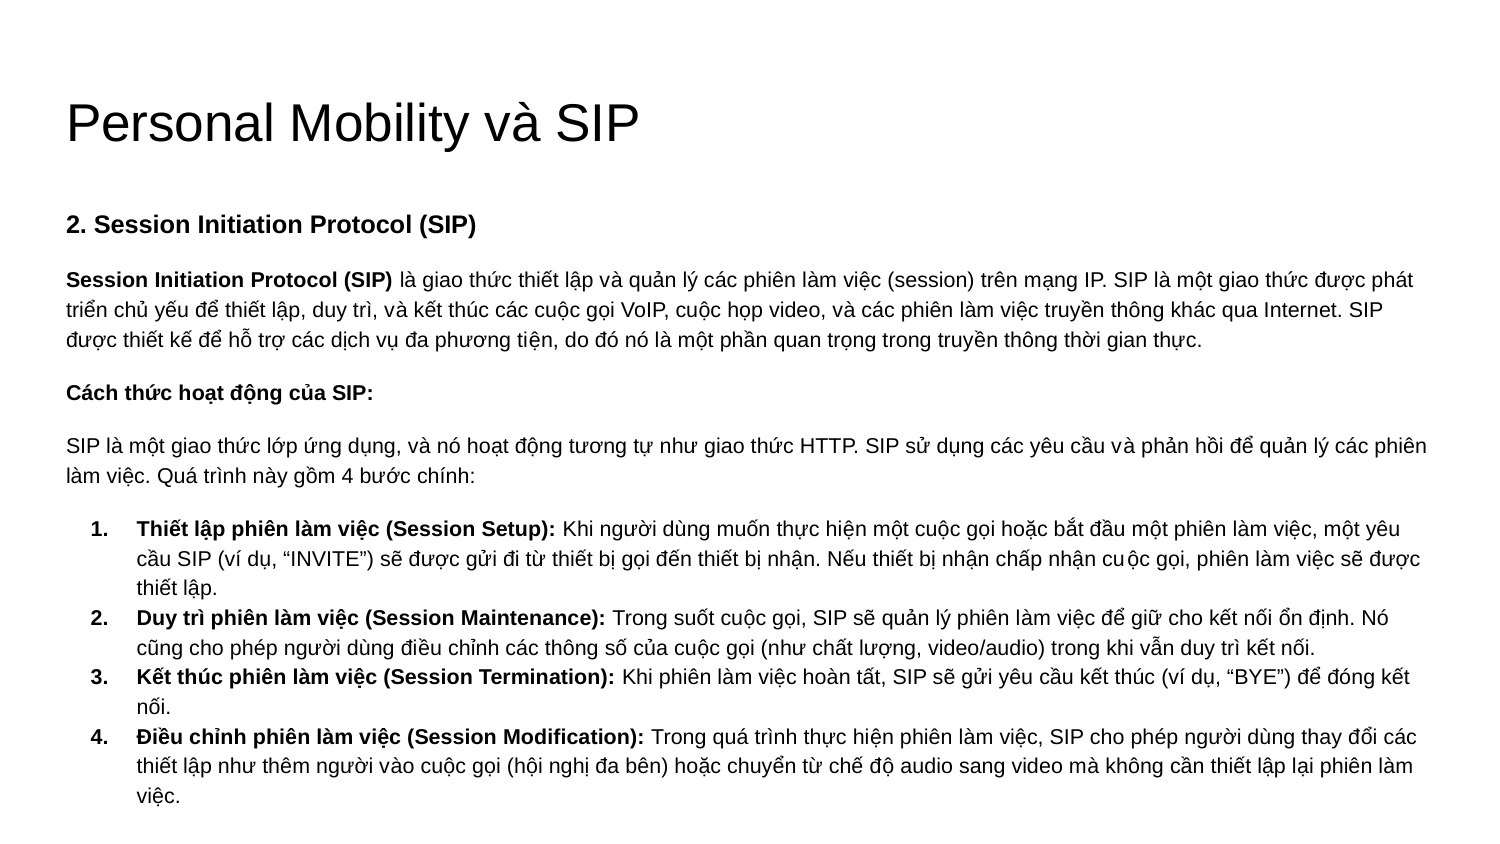

# Personal Mobility và SIP
2. Session Initiation Protocol (SIP)
Session Initiation Protocol (SIP) là giao thức thiết lập và quản lý các phiên làm việc (session) trên mạng IP. SIP là một giao thức được phát triển chủ yếu để thiết lập, duy trì, và kết thúc các cuộc gọi VoIP, cuộc họp video, và các phiên làm việc truyền thông khác qua Internet. SIP được thiết kế để hỗ trợ các dịch vụ đa phương tiện, do đó nó là một phần quan trọng trong truyền thông thời gian thực.
Cách thức hoạt động của SIP:
SIP là một giao thức lớp ứng dụng, và nó hoạt động tương tự như giao thức HTTP. SIP sử dụng các yêu cầu và phản hồi để quản lý các phiên làm việc. Quá trình này gồm 4 bước chính:
Thiết lập phiên làm việc (Session Setup): Khi người dùng muốn thực hiện một cuộc gọi hoặc bắt đầu một phiên làm việc, một yêu cầu SIP (ví dụ, “INVITE”) sẽ được gửi đi từ thiết bị gọi đến thiết bị nhận. Nếu thiết bị nhận chấp nhận cuộc gọi, phiên làm việc sẽ được thiết lập.
Duy trì phiên làm việc (Session Maintenance): Trong suốt cuộc gọi, SIP sẽ quản lý phiên làm việc để giữ cho kết nối ổn định. Nó cũng cho phép người dùng điều chỉnh các thông số của cuộc gọi (như chất lượng, video/audio) trong khi vẫn duy trì kết nối.
Kết thúc phiên làm việc (Session Termination): Khi phiên làm việc hoàn tất, SIP sẽ gửi yêu cầu kết thúc (ví dụ, “BYE”) để đóng kết nối.
Điều chỉnh phiên làm việc (Session Modification): Trong quá trình thực hiện phiên làm việc, SIP cho phép người dùng thay đổi các thiết lập như thêm người vào cuộc gọi (hội nghị đa bên) hoặc chuyển từ chế độ audio sang video mà không cần thiết lập lại phiên làm việc.